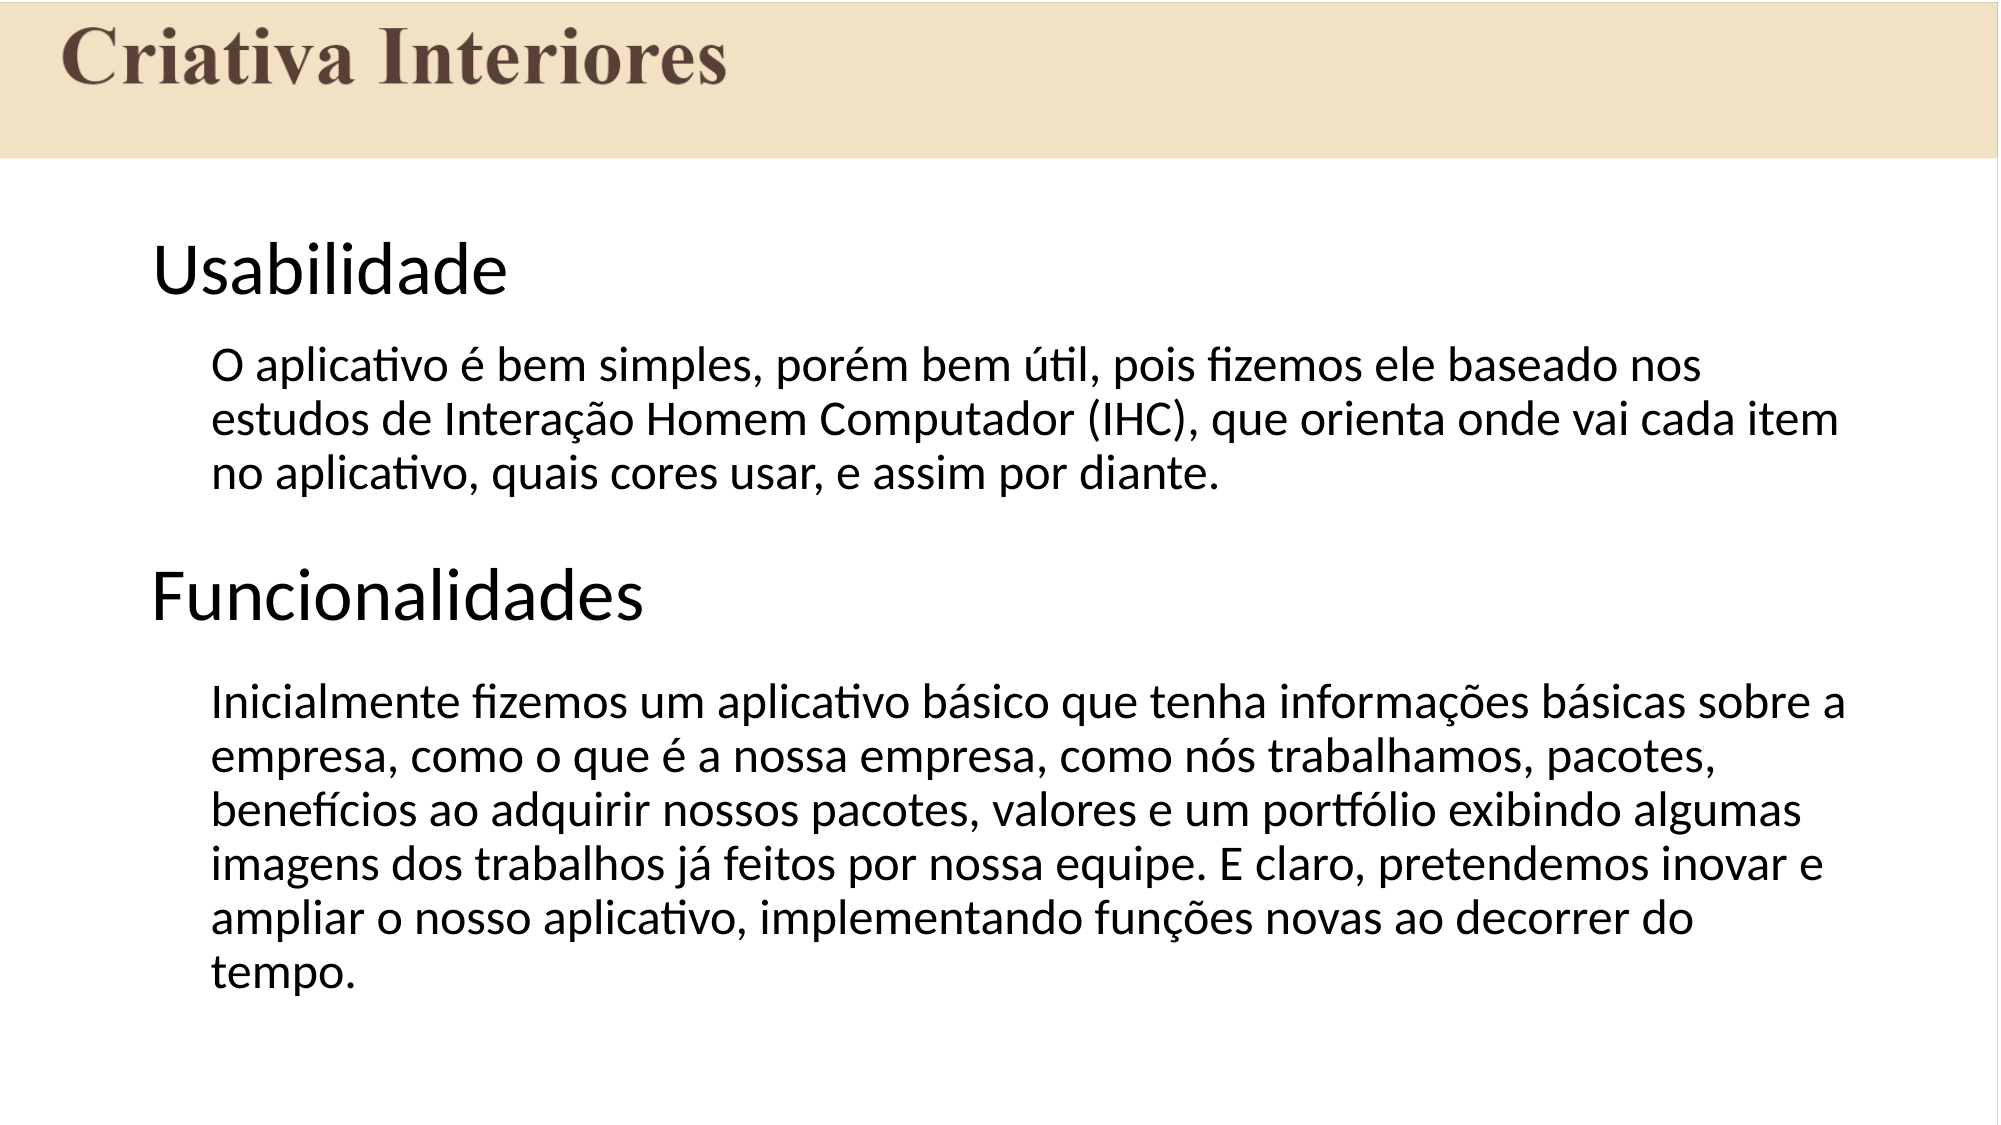

# Usabilidade
O aplicativo é bem simples, porém bem útil, pois fizemos ele baseado nos  estudos de Interação Homem Computador (IHC), que orienta onde vai cada item no aplicativo, quais cores usar, e assim por diante.
Funcionalidades
Inicialmente fizemos um aplicativo básico que tenha informações básicas sobre a empresa, como o que é a nossa empresa, como nós trabalhamos, pacotes, benefícios ao adquirir nossos pacotes, valores e um portfólio exibindo algumas imagens dos trabalhos já feitos por nossa equipe. E claro, pretendemos inovar e ampliar o nosso aplicativo, implementando funções novas ao decorrer do tempo.